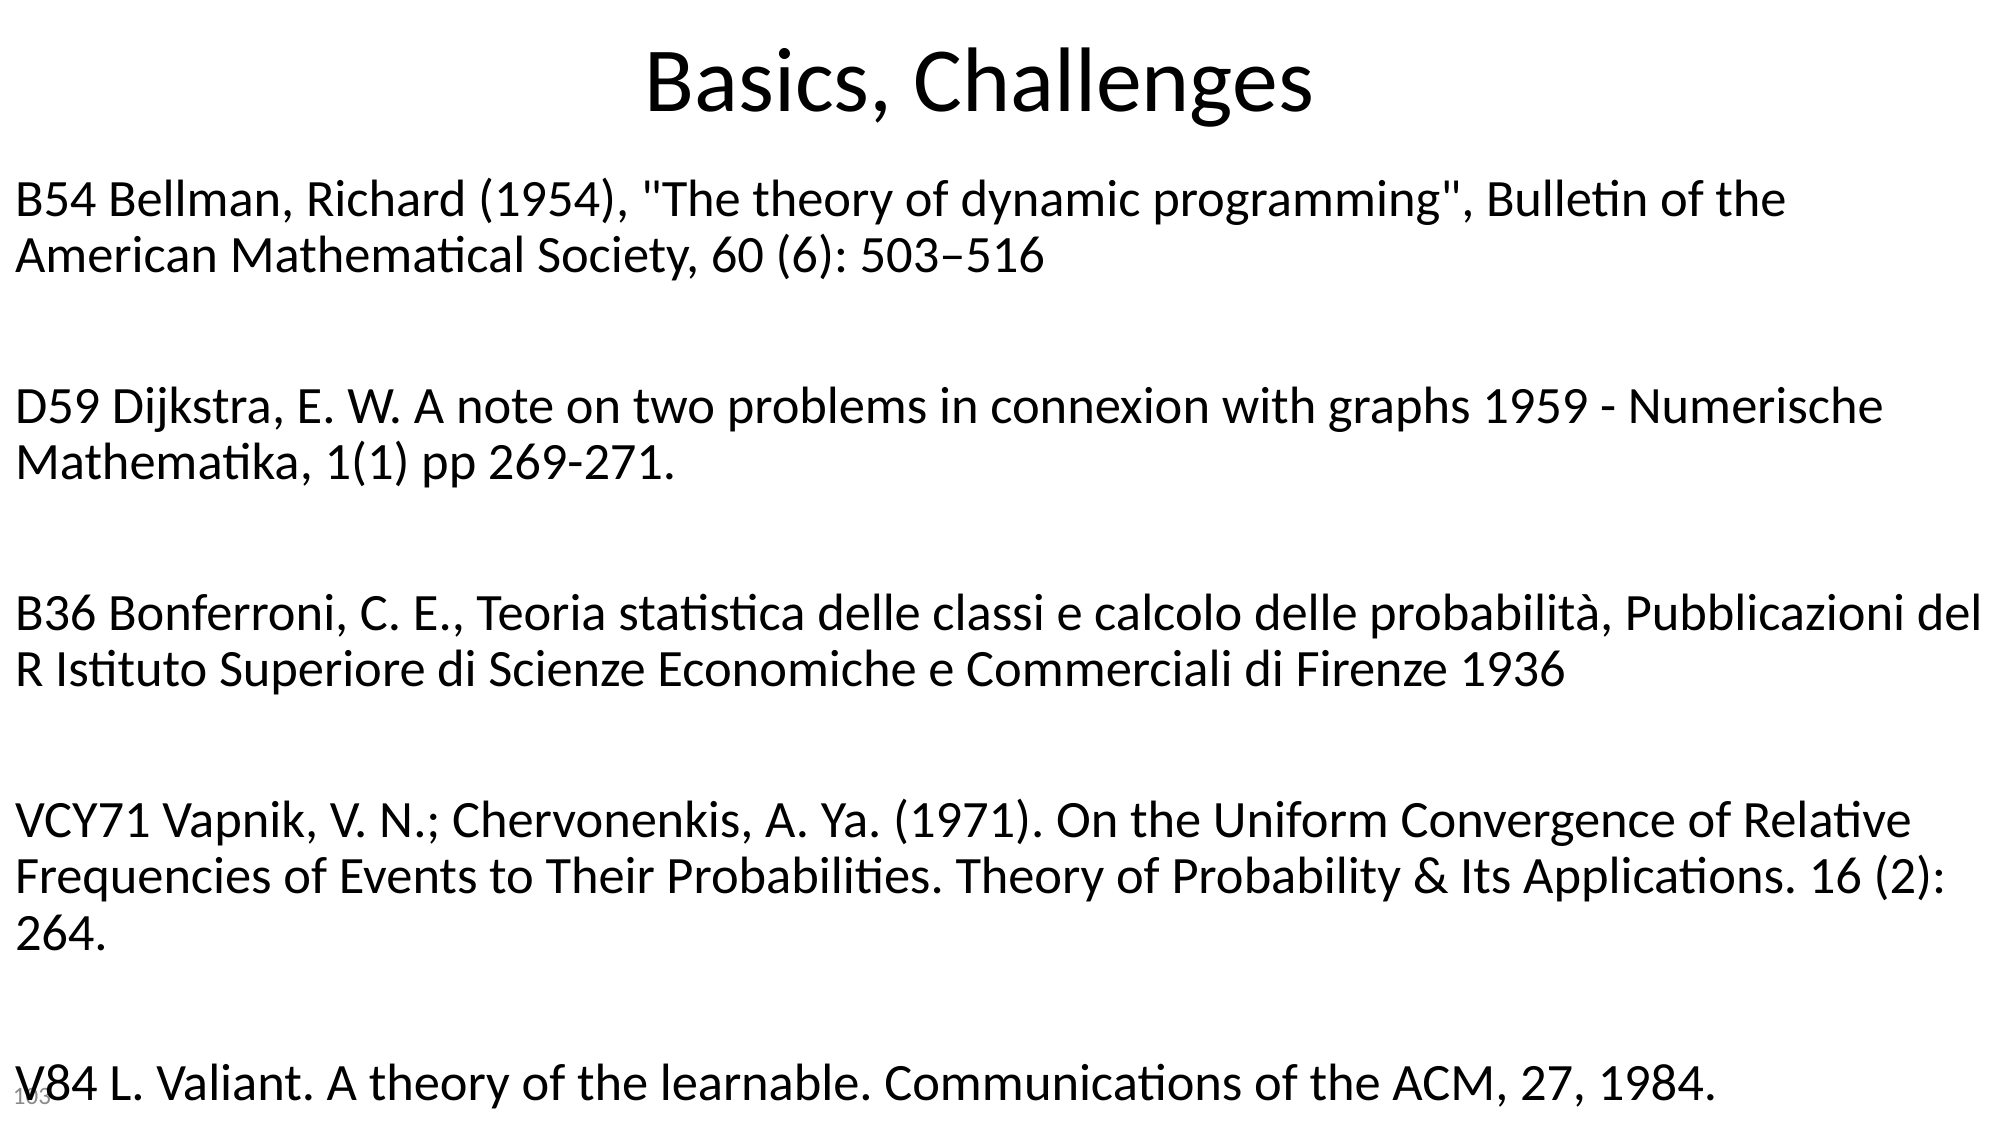

# Basics, Challenges
B54 Bellman, Richard (1954), "The theory of dynamic programming", Bulletin of the American Mathematical Society, 60 (6): 503–516

D59 Dijkstra, E. W. A note on two problems in connexion with graphs 1959 - Numerische Mathematika, 1(1) pp 269-271.

B36 Bonferroni, C. E., Teoria statistica delle classi e calcolo delle probabilità, Pubblicazioni del R Istituto Superiore di Scienze Economiche e Commerciali di Firenze 1936

VCY71 Vapnik, V. N.; Chervonenkis, A. Ya. (1971). On the Uniform Convergence of Relative Frequencies of Events to Their Probabilities. Theory of Probability & Its Applications. 16 (2): 264.

V84 L. Valiant. A theory of the learnable. Communications of the ACM, 27, 1984.
103